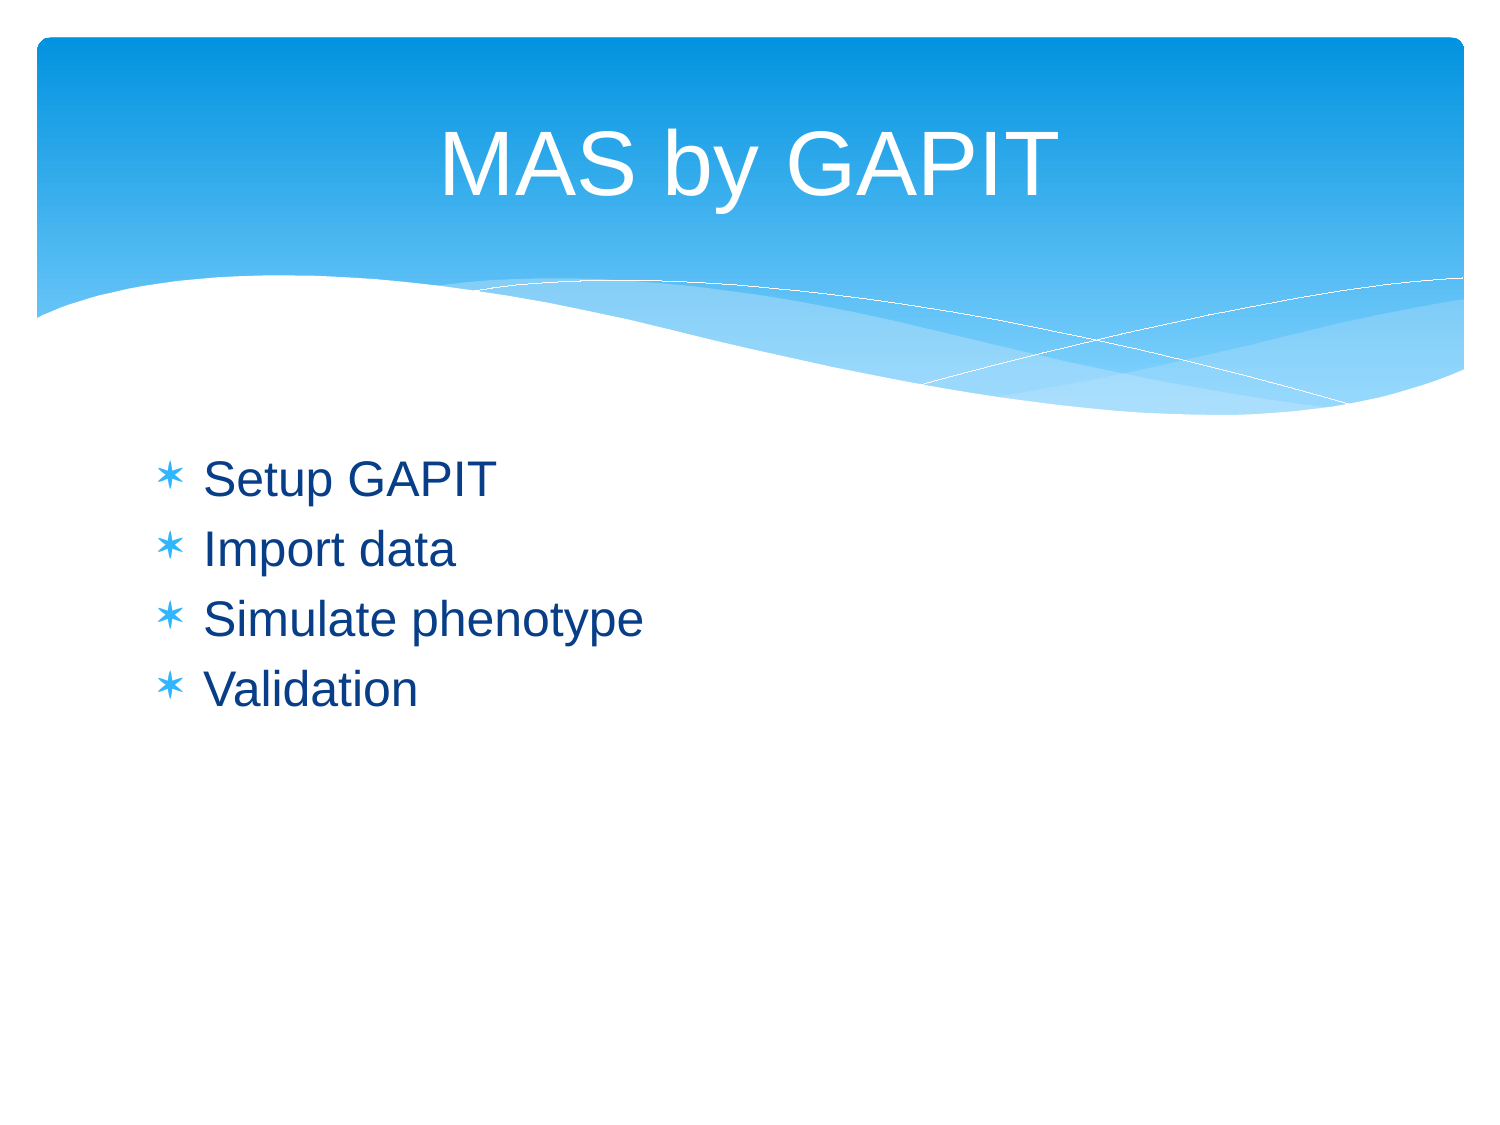

# MAS by GAPIT
Setup GAPIT
Import data
Simulate phenotype
Validation